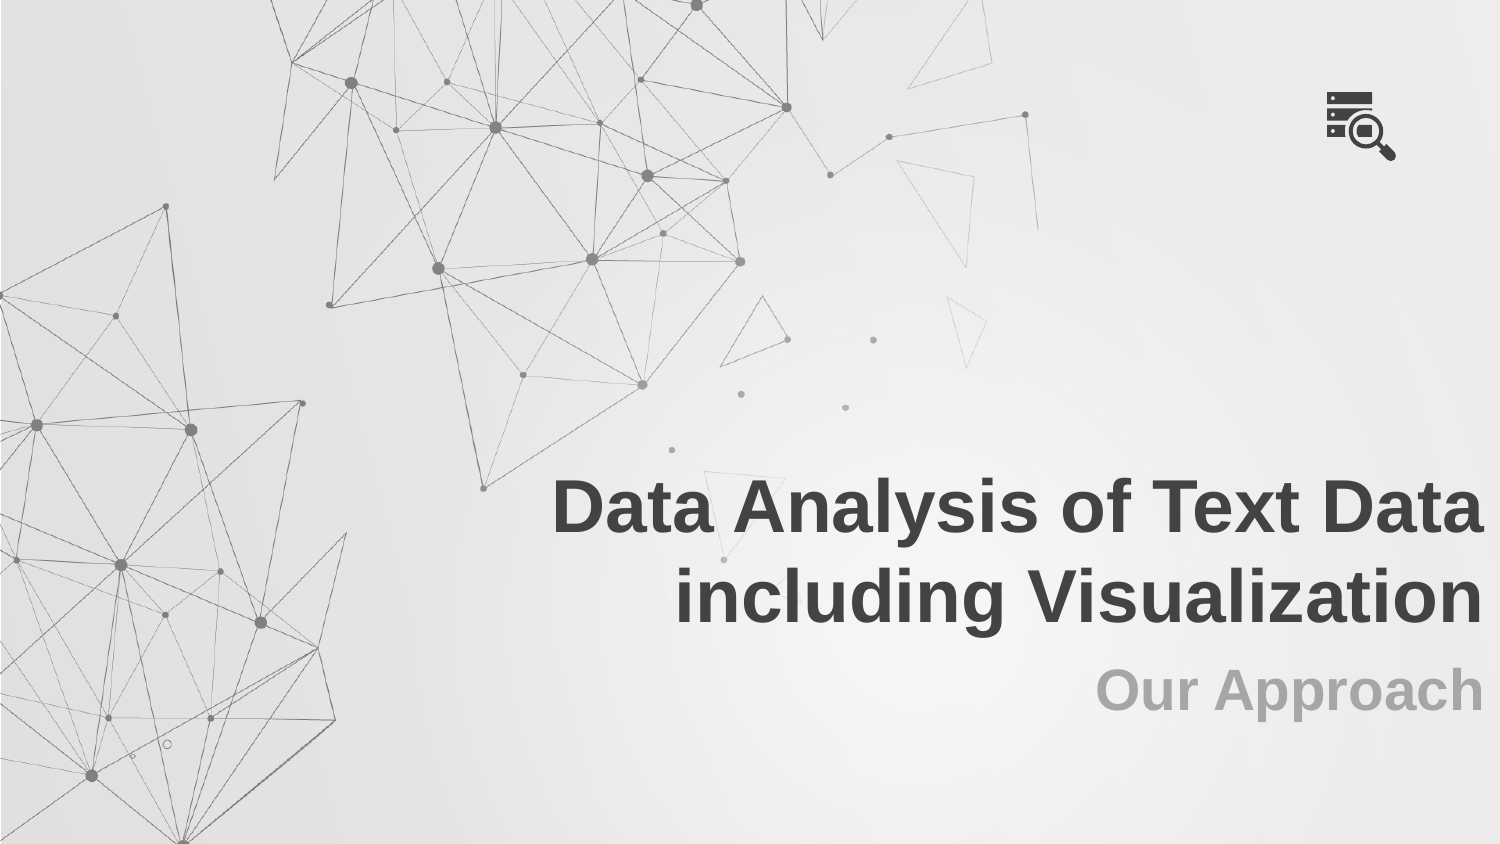

# Data Analysis of Text Data including Visualization
Our Approach